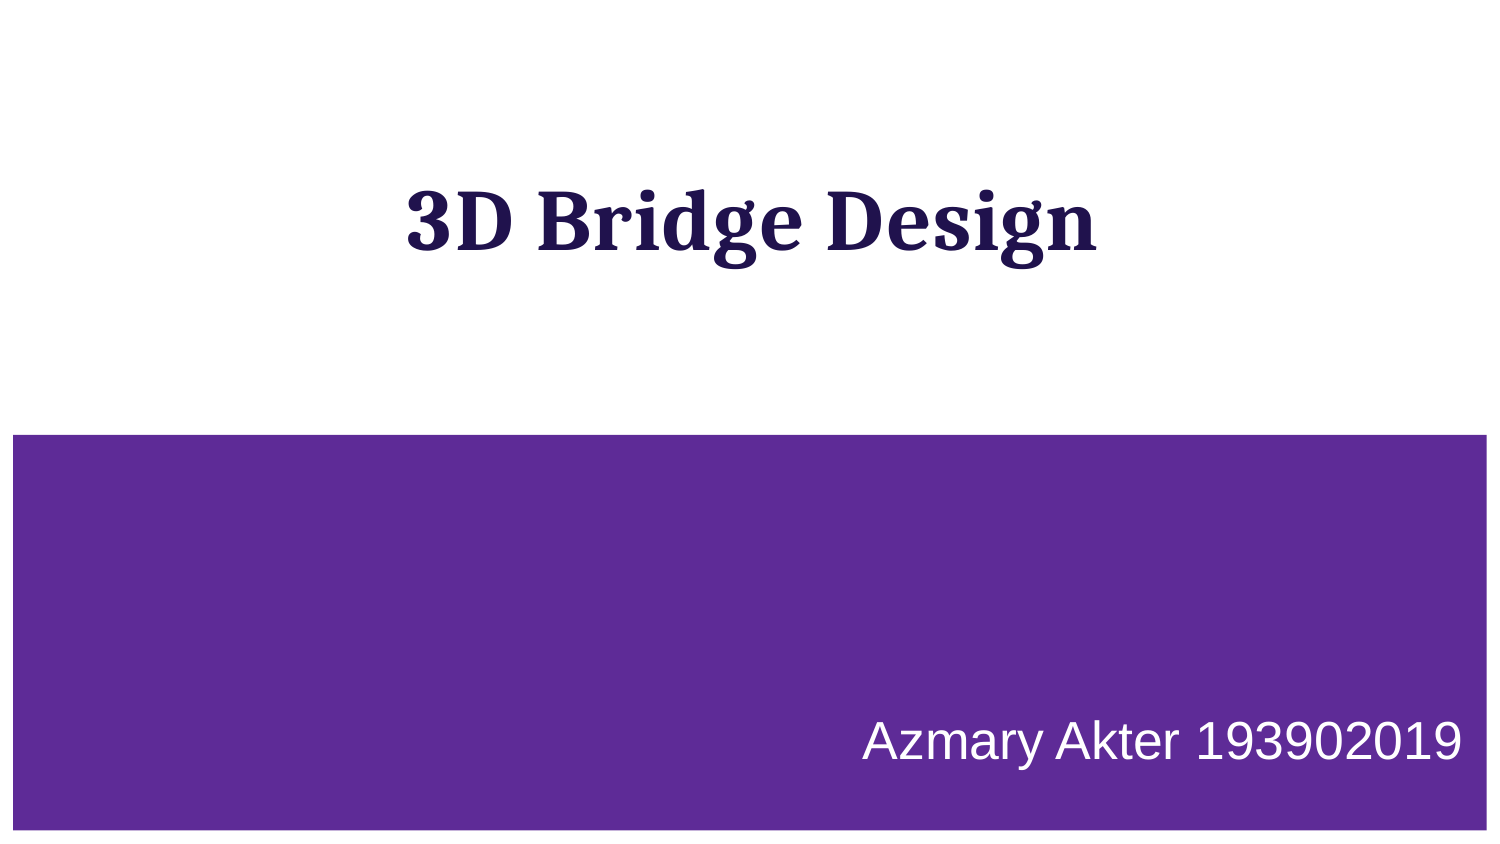

# 3D Bridge Design

Azmary Akter 193902019